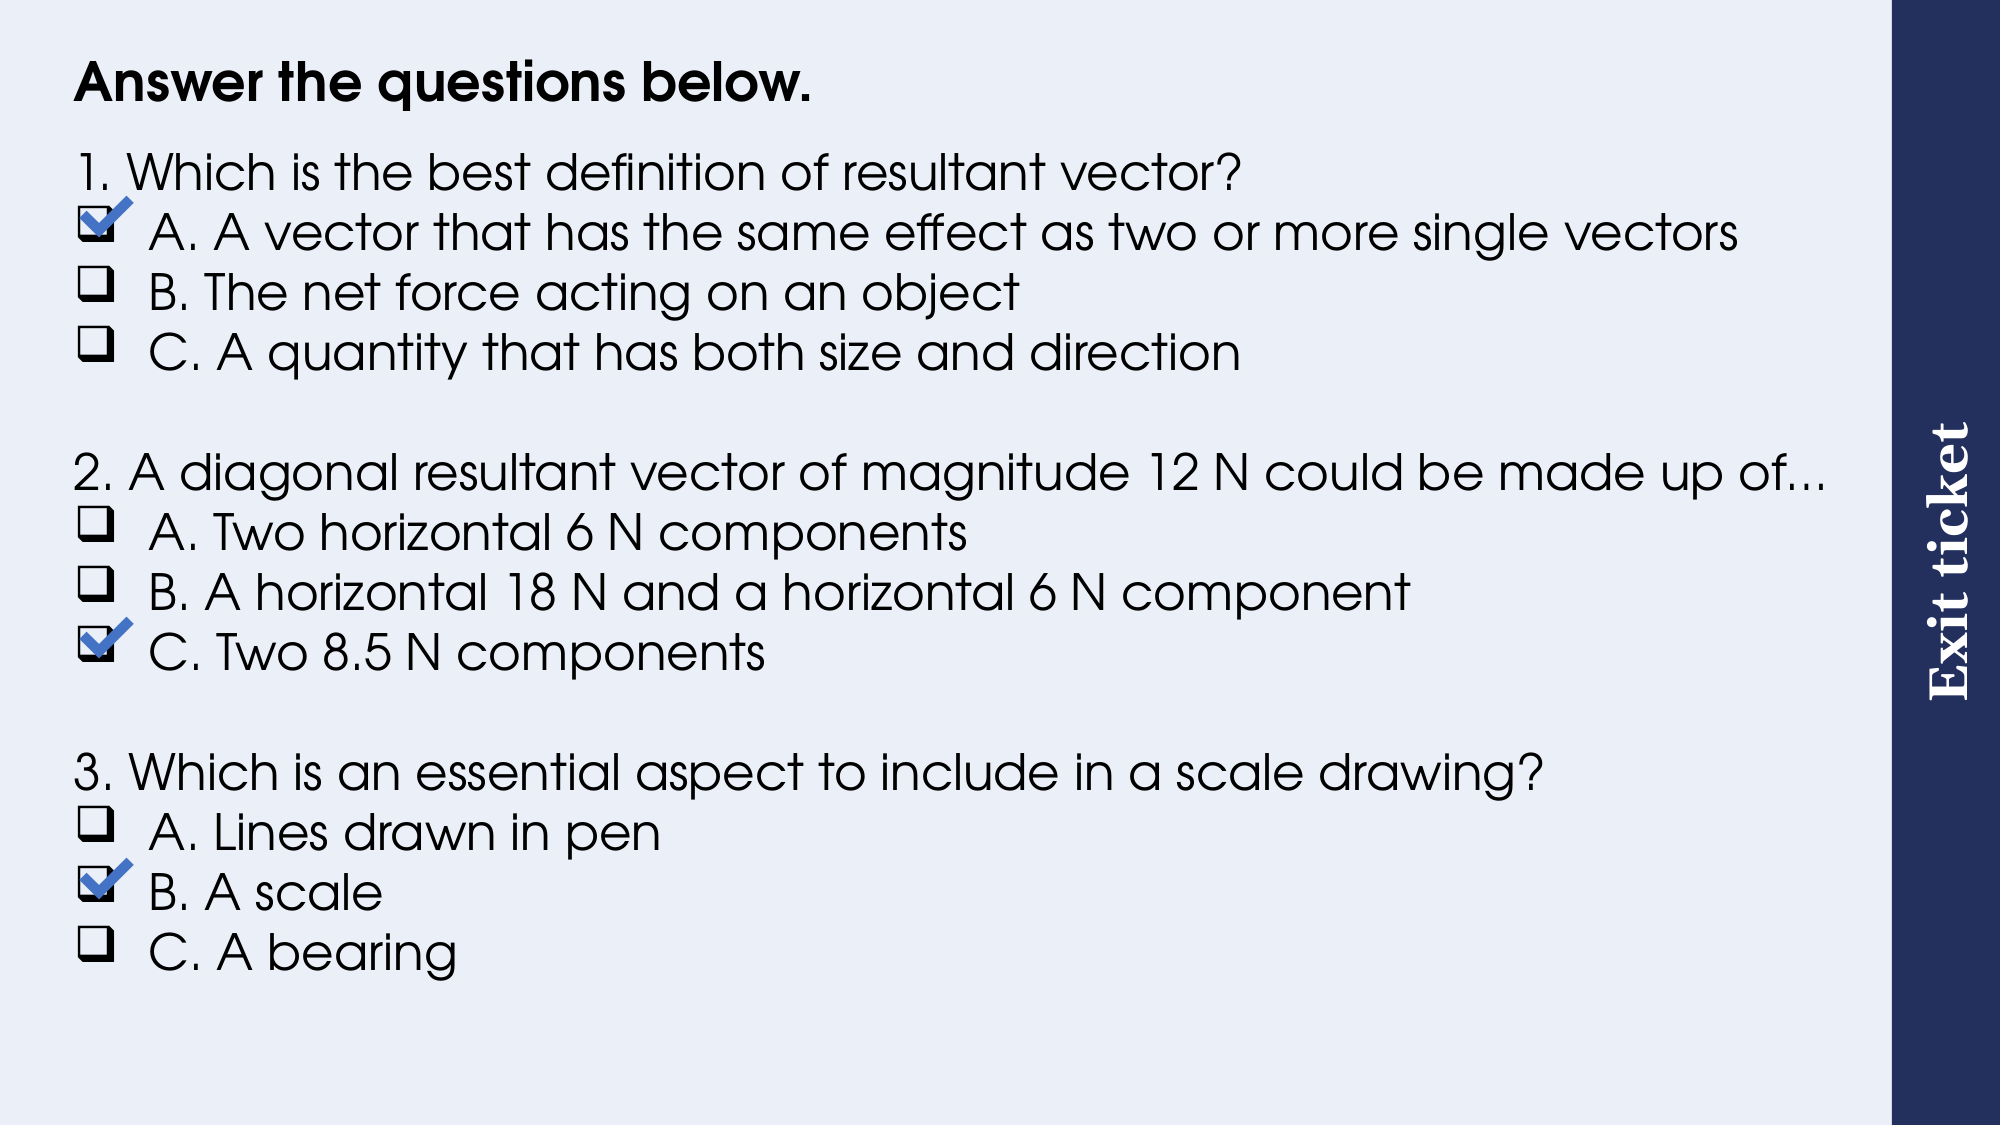

Answer the questions below.
1. Which is the best definition of resultant vector?
A. A vector that has the same effect as two or more single vectors
B. The net force acting on an object
C. A quantity that has both size and direction

2. A diagonal resultant vector of magnitude 12 N could be made up of…
A. Two horizontal 6 N components
B. A horizontal 18 N and a horizontal 6 N component
C. Two 8.5 N components

3. Which is an essential aspect to include in a scale drawing?
A. Lines drawn in pen
B. A scale
C. A bearing

✓
✓
✓